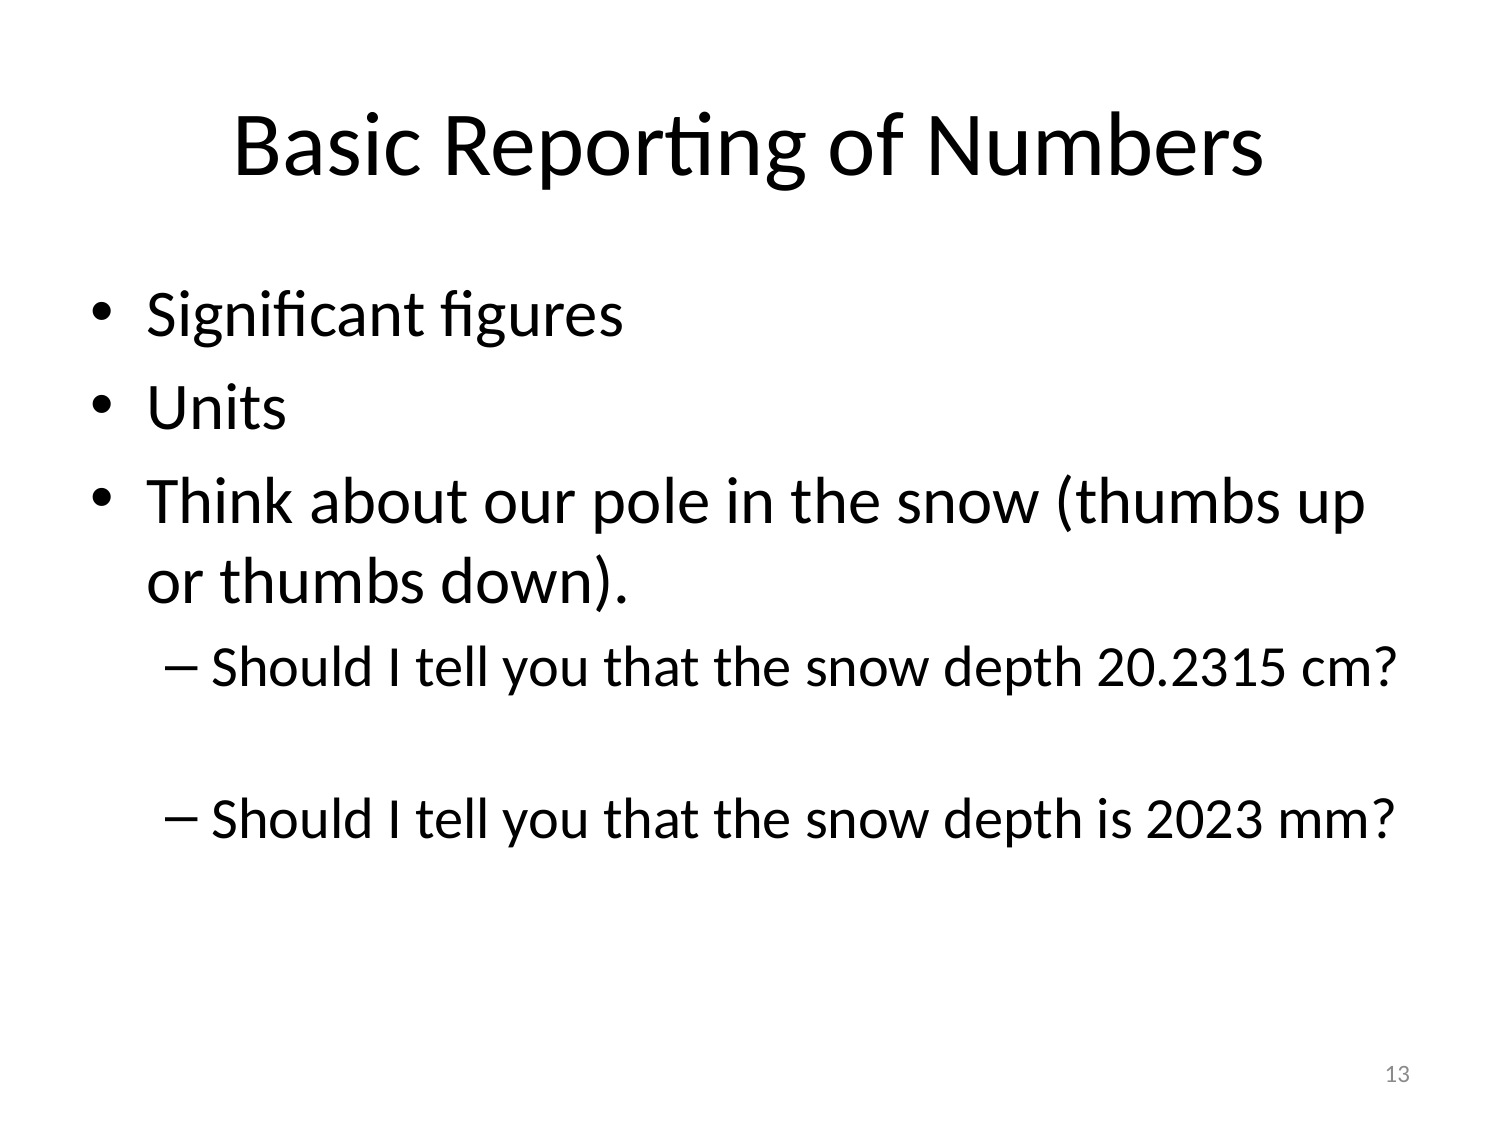

# Basic Reporting of Numbers
Significant figures
Units
Think about our pole in the snow (thumbs up or thumbs down).
Should I tell you that the snow depth 20.2315 cm?
Should I tell you that the snow depth is 2023 mm?
13